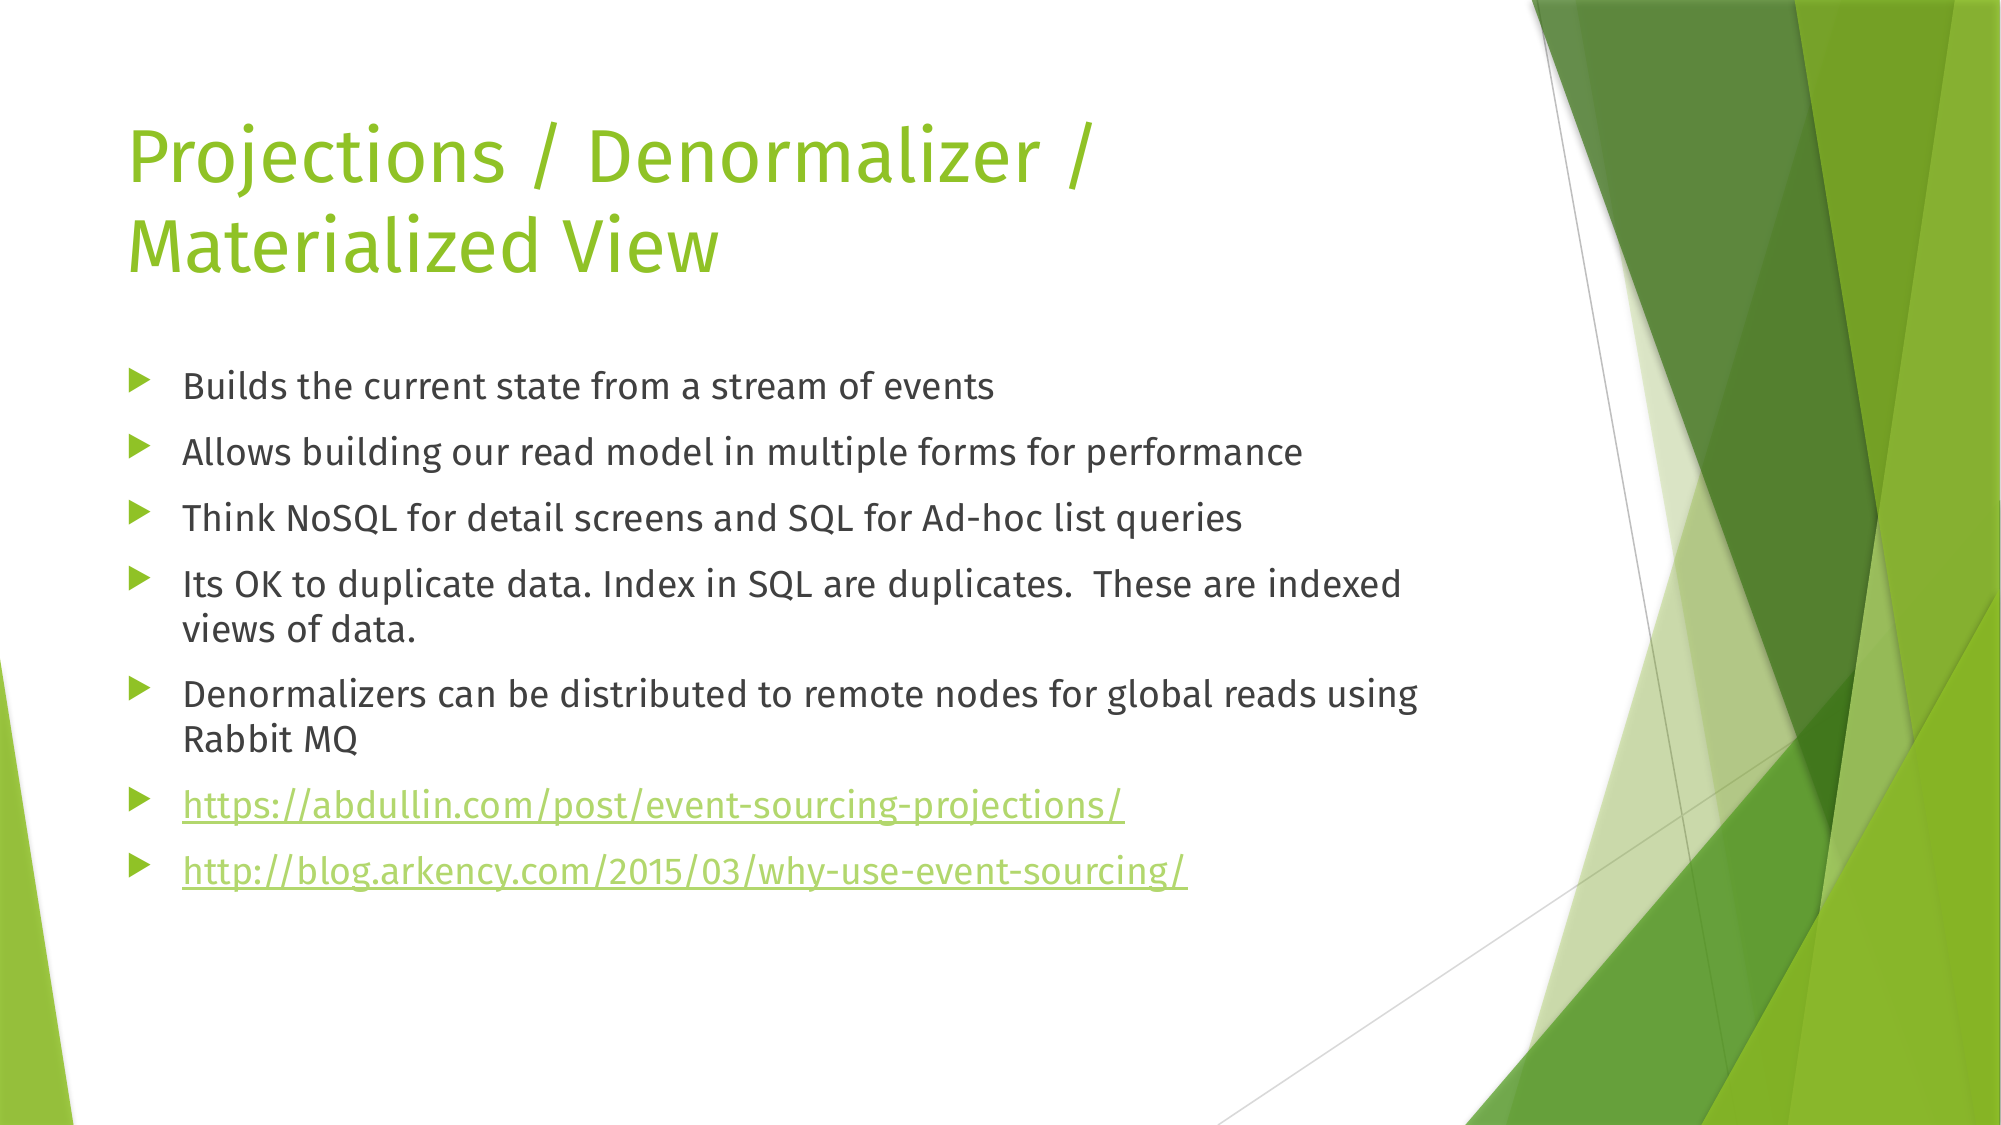

# Projections / Denormalizer / Materialized View
Builds the current state from a stream of events
Allows building our read model in multiple forms for performance
Think NoSQL for detail screens and SQL for Ad-hoc list queries
Its OK to duplicate data. Index in SQL are duplicates.  These are indexed views of data.
Denormalizers can be distributed to remote nodes for global reads using Rabbit MQ
https://abdullin.com/post/event-sourcing-projections/
http://blog.arkency.com/2015/03/why-use-event-sourcing/